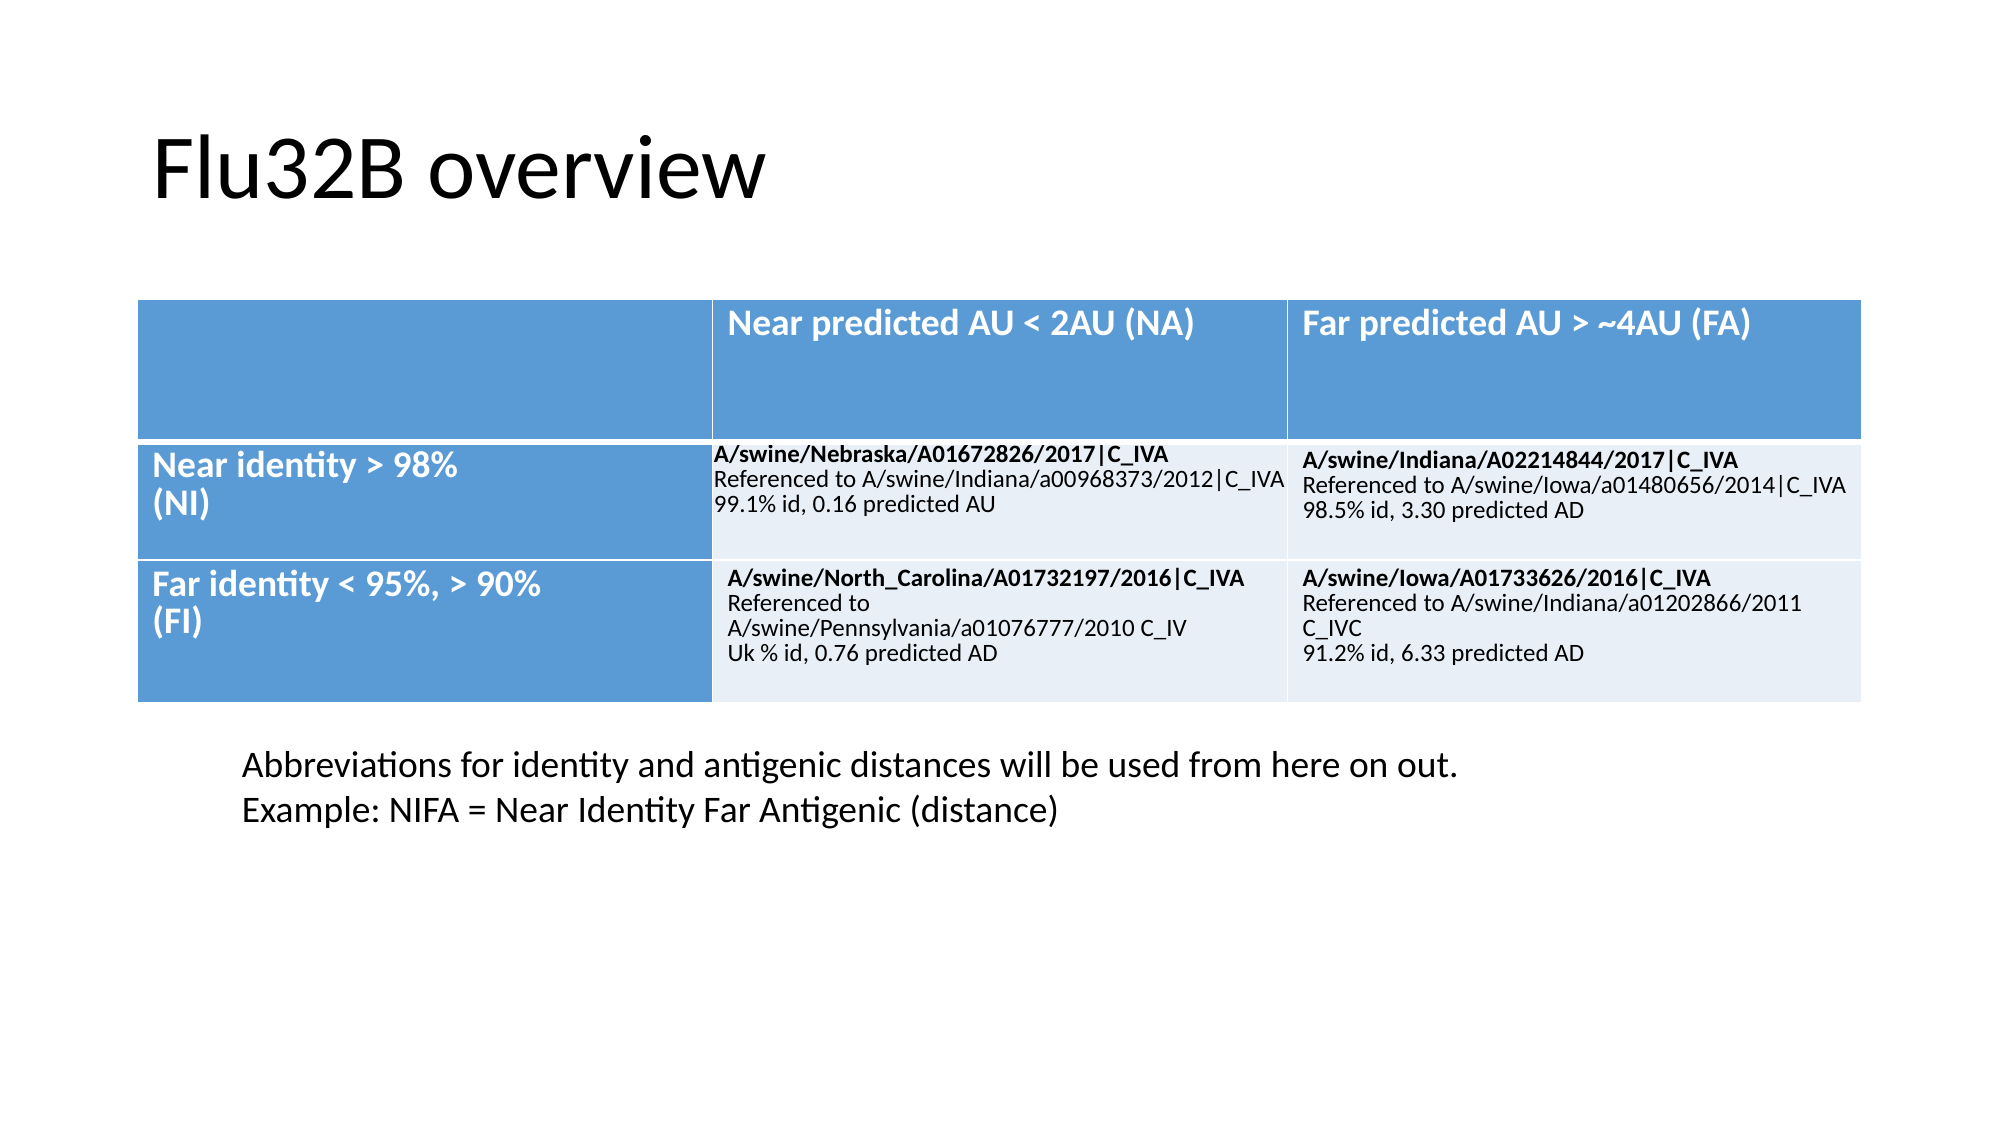

# Flu32B overview
|  | Near predicted AU < 2AU (NA) | Far predicted AU > ~4AU (FA) |
| --- | --- | --- |
| Near identity > 98% (NI) | A/swine/Nebraska/A01672826/2017|C\_IVA Referenced to A/swine/Indiana/a00968373/2012|C\_IVA 99.1% id, 0.16 predicted AU | A/swine/Indiana/A02214844/2017|C\_IVA Referenced to A/swine/Iowa/a01480656/2014|C\_IVA 98.5% id, 3.30 predicted AD |
| Far identity < 95%, > 90% (FI) | A/swine/North\_Carolina/A01732197/2016|C\_IVA Referenced to A/swine/Pennsylvania/a01076777/2010 C\_IV Uk % id, 0.76 predicted AD | A/swine/Iowa/A01733626/2016|C\_IVA Referenced to A/swine/Indiana/a01202866/2011 C\_IVC 91.2% id, 6.33 predicted AD |
Abbreviations for identity and antigenic distances will be used from here on out.
Example: NIFA = Near Identity Far Antigenic (distance)